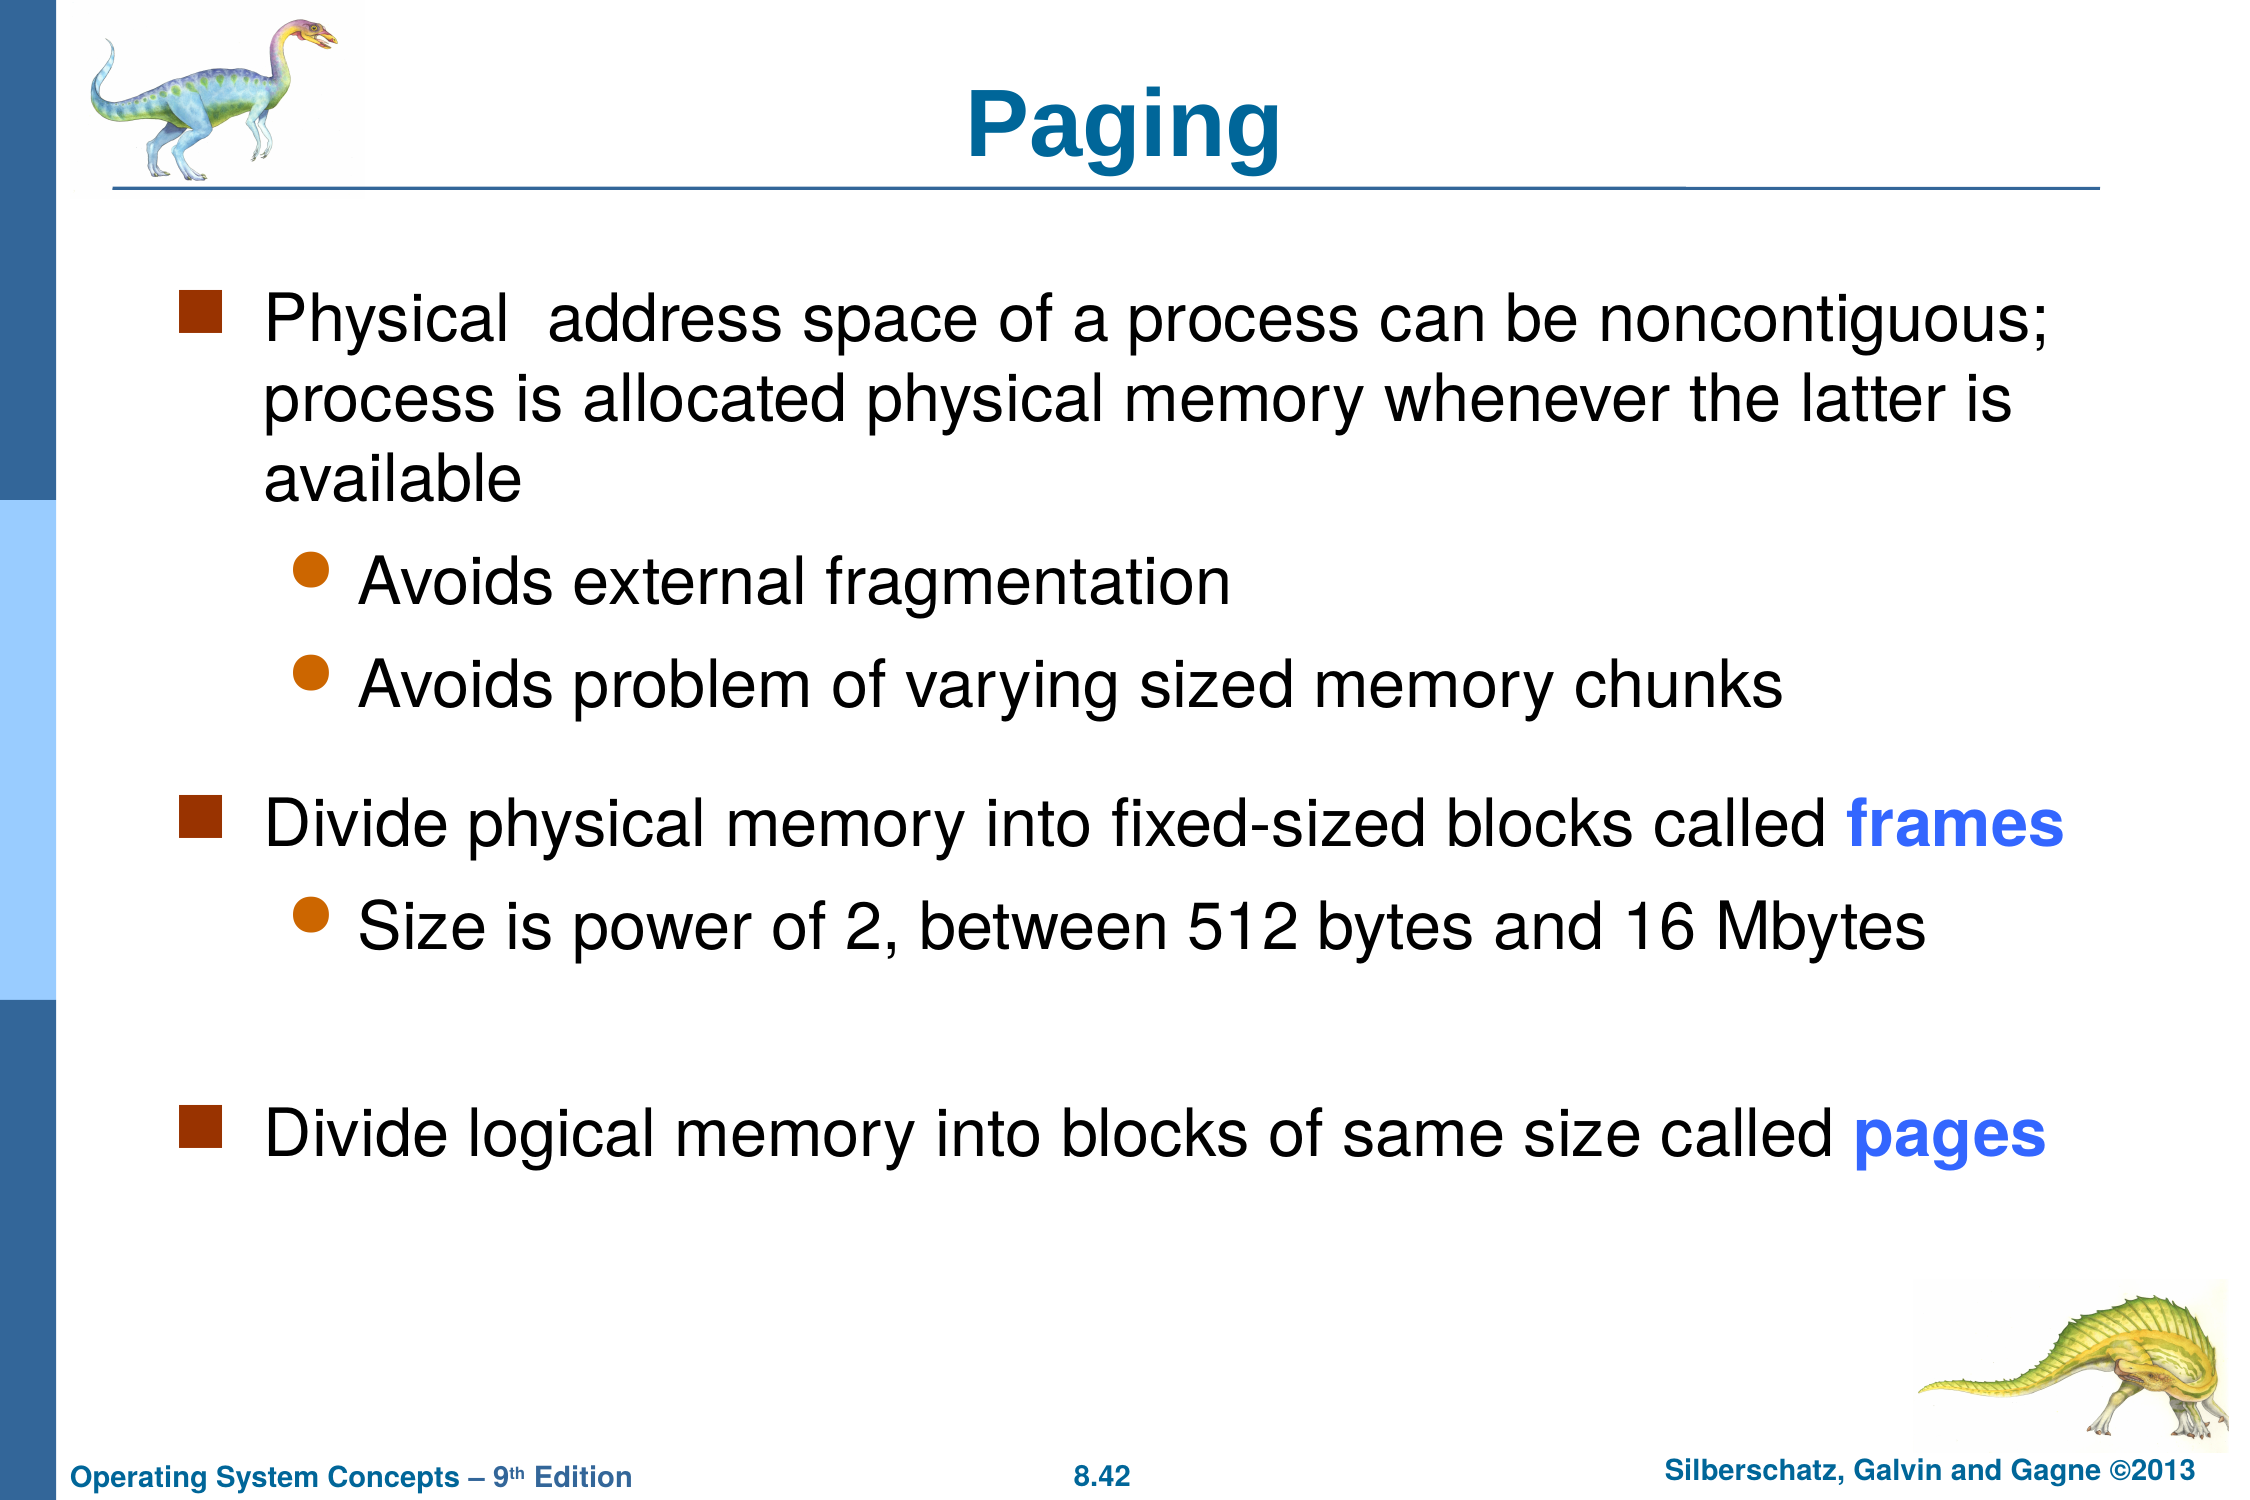

# Paging
Physical  address space of a process can be noncontiguous; process is allocated physical memory whenever the latter is available
Avoids external fragmentation
Avoids problem of varying sized memory chunks

Divide physical memory into fixed-sized blocks called frames
Size is power of 2, between 512 bytes and 16 Mbytes

Divide logical memory into blocks of same size called pages